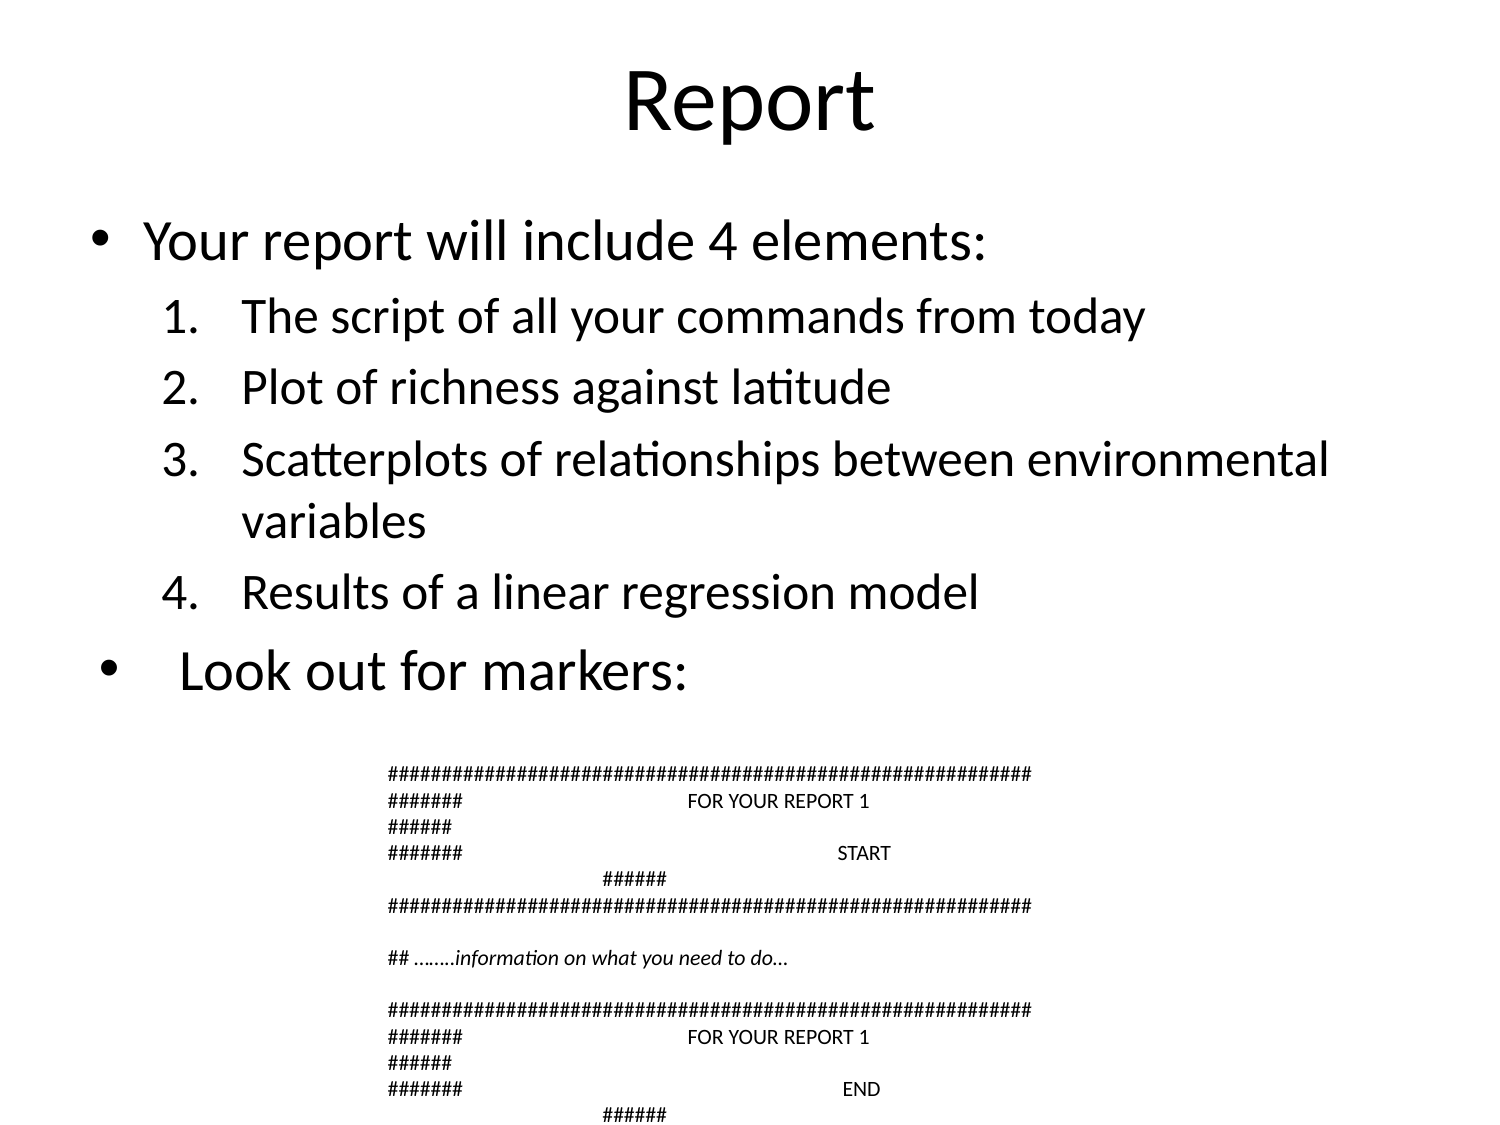

# Report
Your report will include 4 elements:
The script of all your commands from today
Plot of richness against latitude
Scatterplots of relationships between environmental variables
Results of a linear regression model
Look out for markers:
############################################################
#######               	FOR YOUR REPORT 1              	             ######
#######                  		START                      	             ######
############################################################

## ……..information on what you need to do…

############################################################
#######               	FOR YOUR REPORT 1              	             ######
#######                  		 END                      	             ######
############################################################